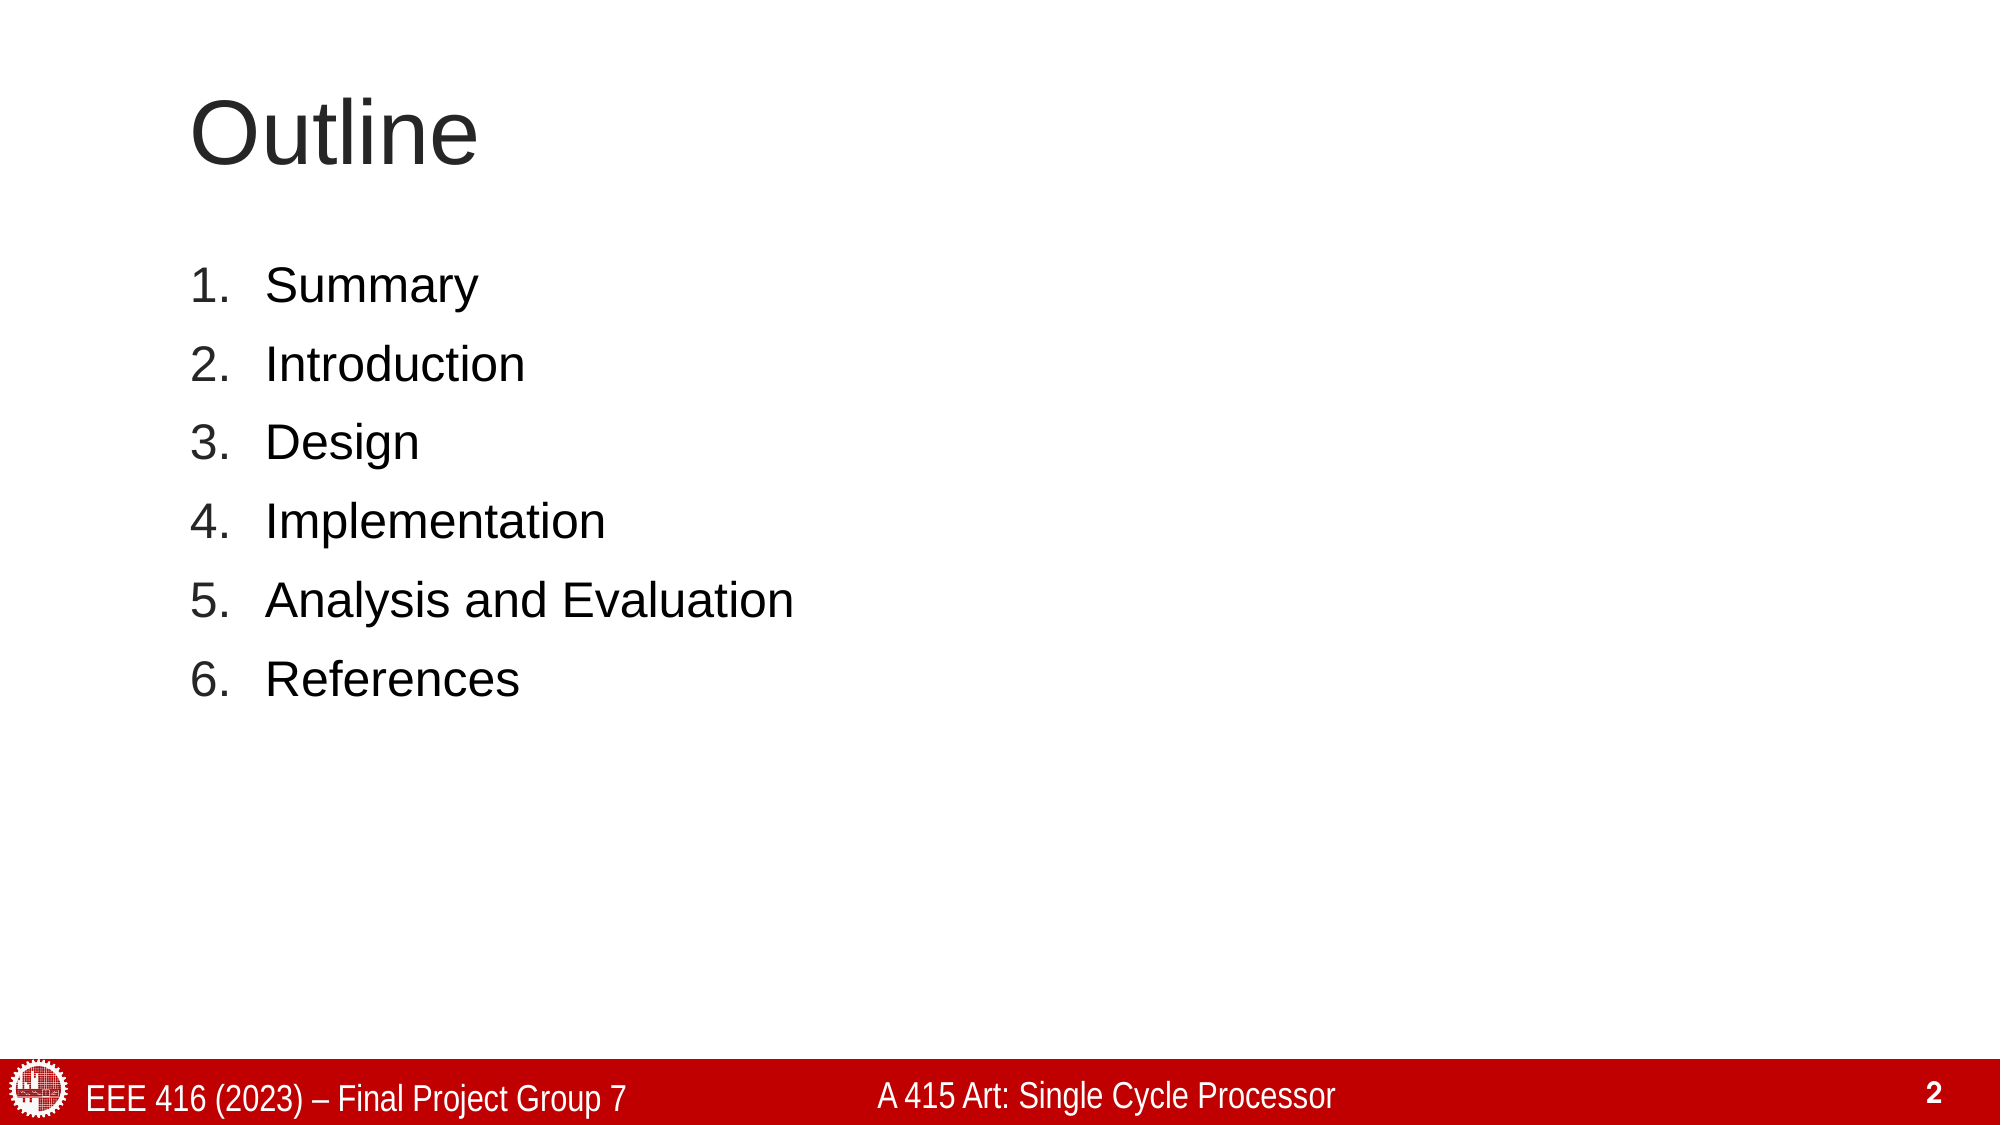

# Outline
Summary
Introduction
Design
Implementation
Analysis and Evaluation
References

A 415 Art: Single Cycle Processor
EEE 416 (2023) – Final Project Group 7
2